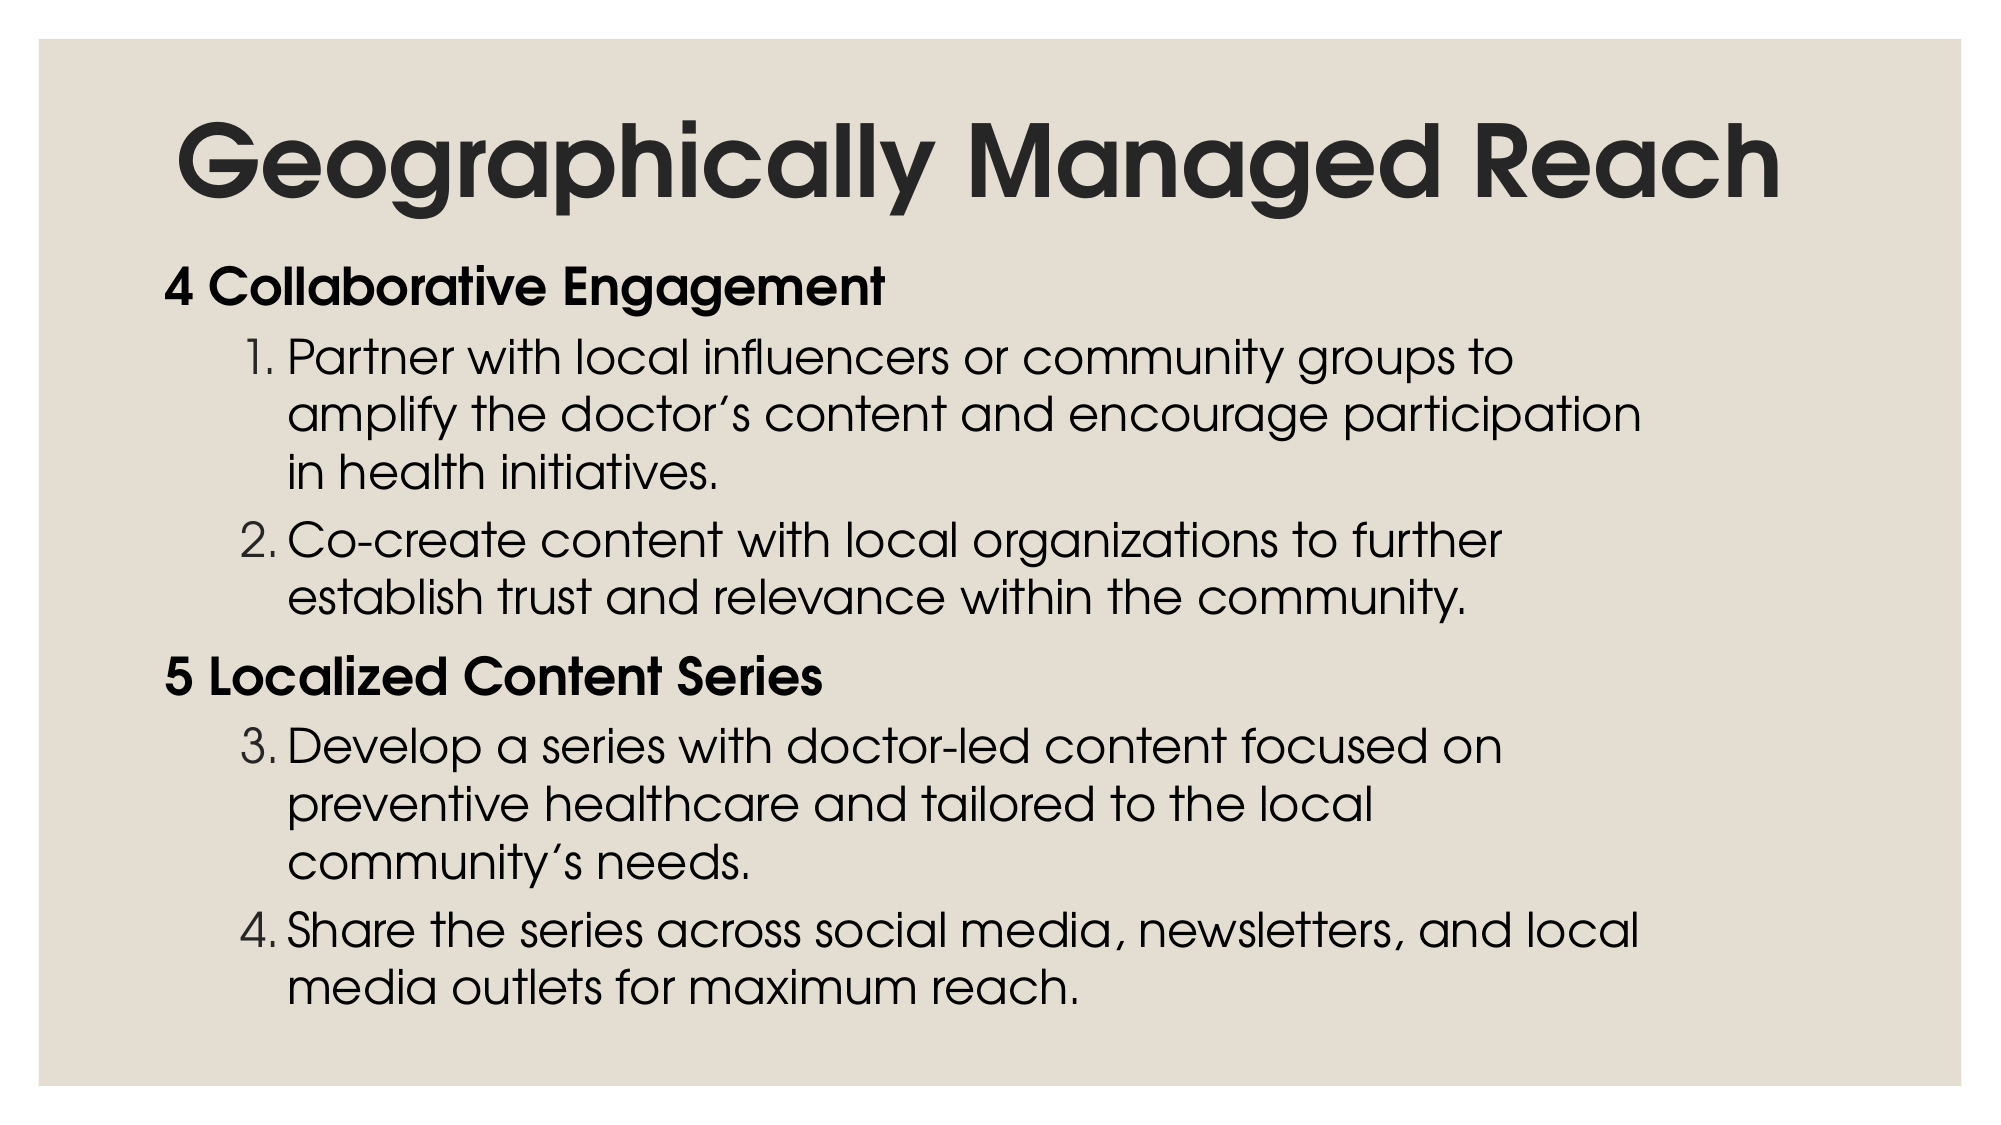

# Geographically Managed Reach
4 Collaborative Engagement
Partner with local influencers or community groups to amplify the doctor’s content and encourage participation in health initiatives.
Co-create content with local organizations to further establish trust and relevance within the community.
5 Localized Content Series
Develop a series with doctor-led content focused on preventive healthcare and tailored to the local community’s needs.
Share the series across social media, newsletters, and local media outlets for maximum reach.